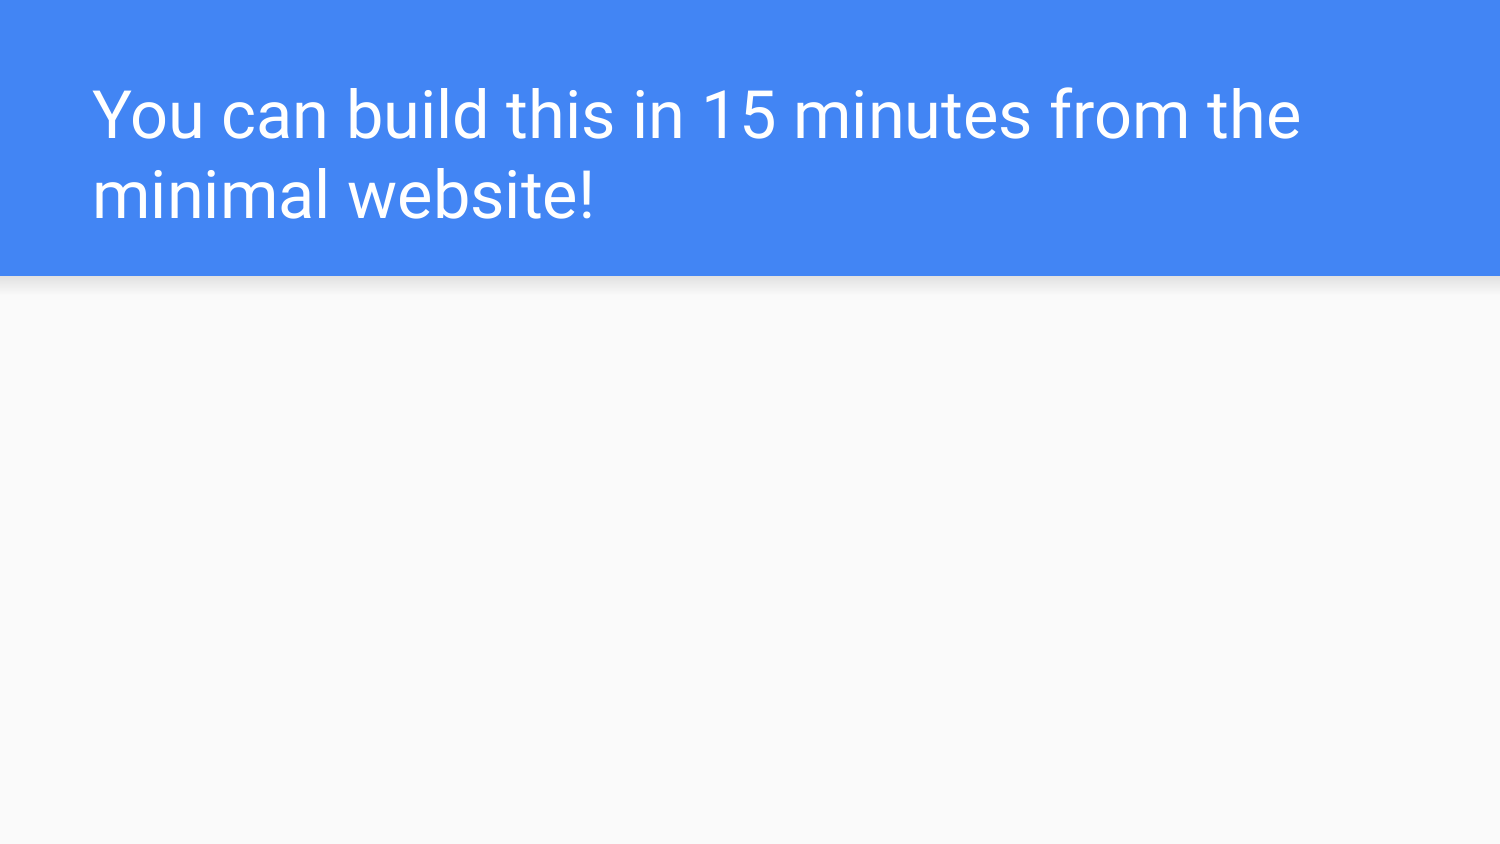

# You can build this in 15 minutes from the minimal website!